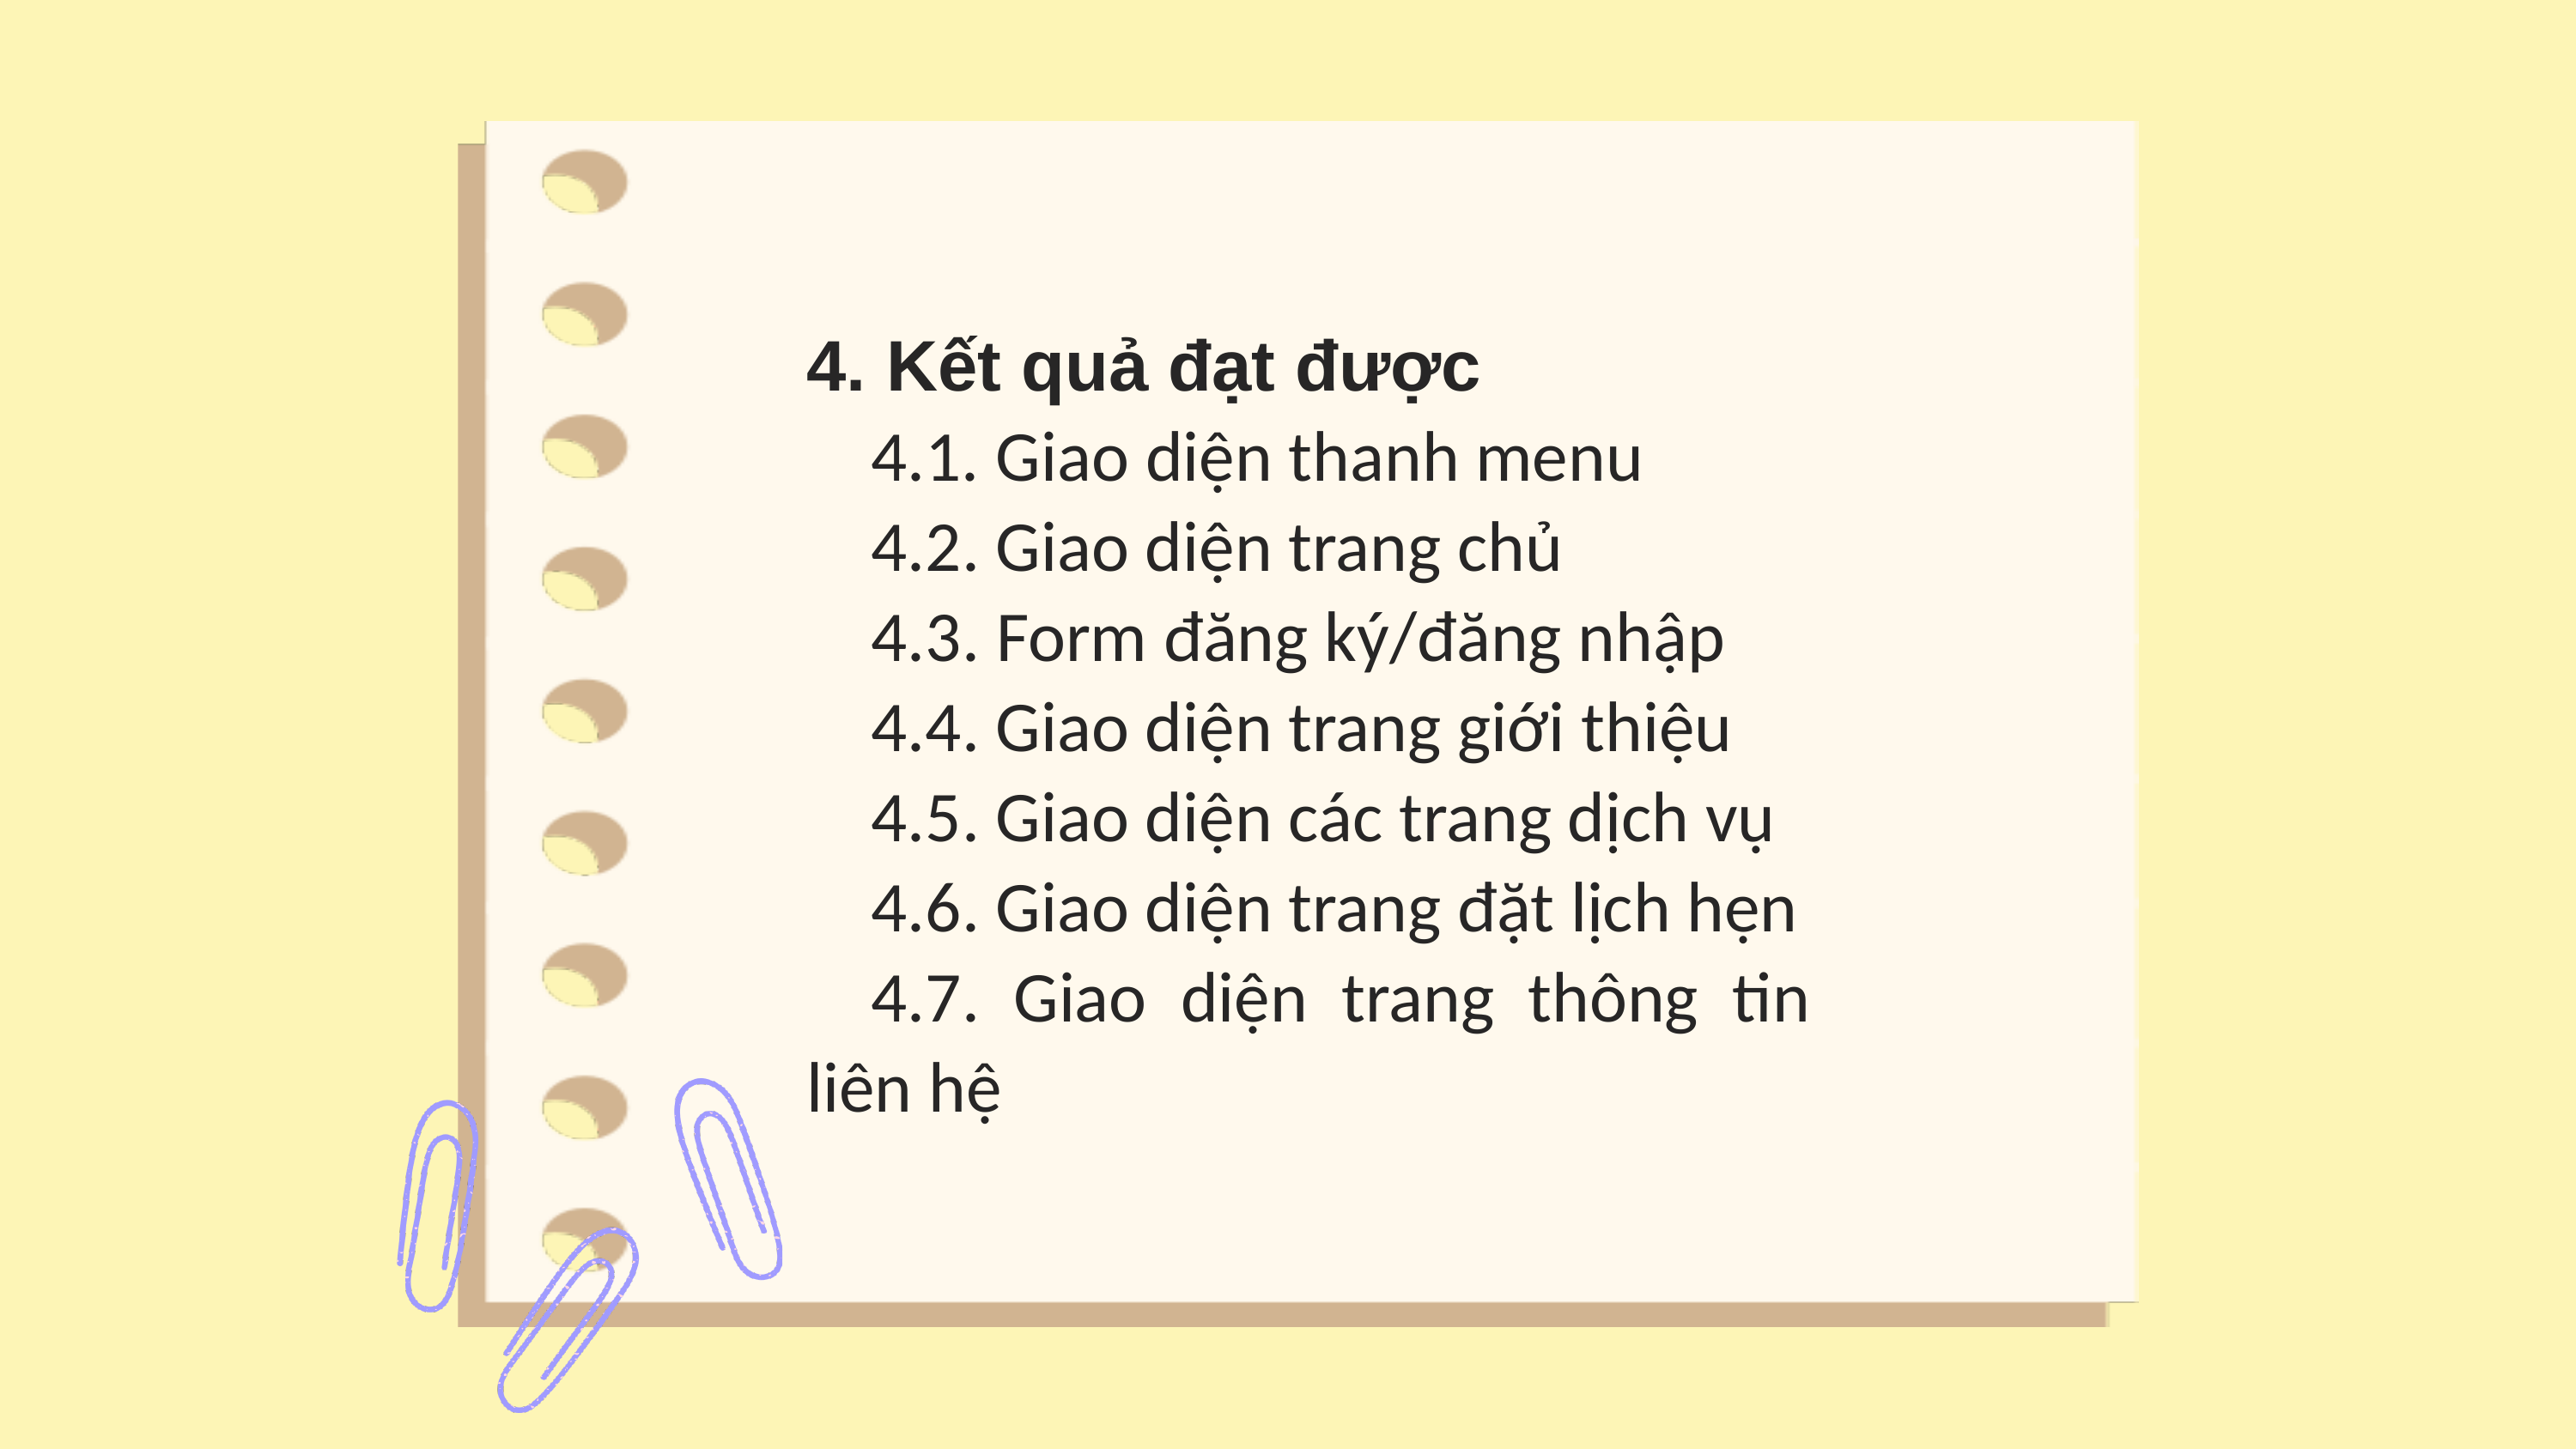

4. Kết quả đạt được
4.1. Giao diện thanh menu
4.2. Giao diện trang chủ
4.3. Form đăng ký/đăng nhập
4.4. Giao diện trang giới thiệu
4.5. Giao diện các trang dịch vụ
4.6. Giao diện trang đặt lịch hẹn
4.7. Giao diện trang thông tin liên hệ